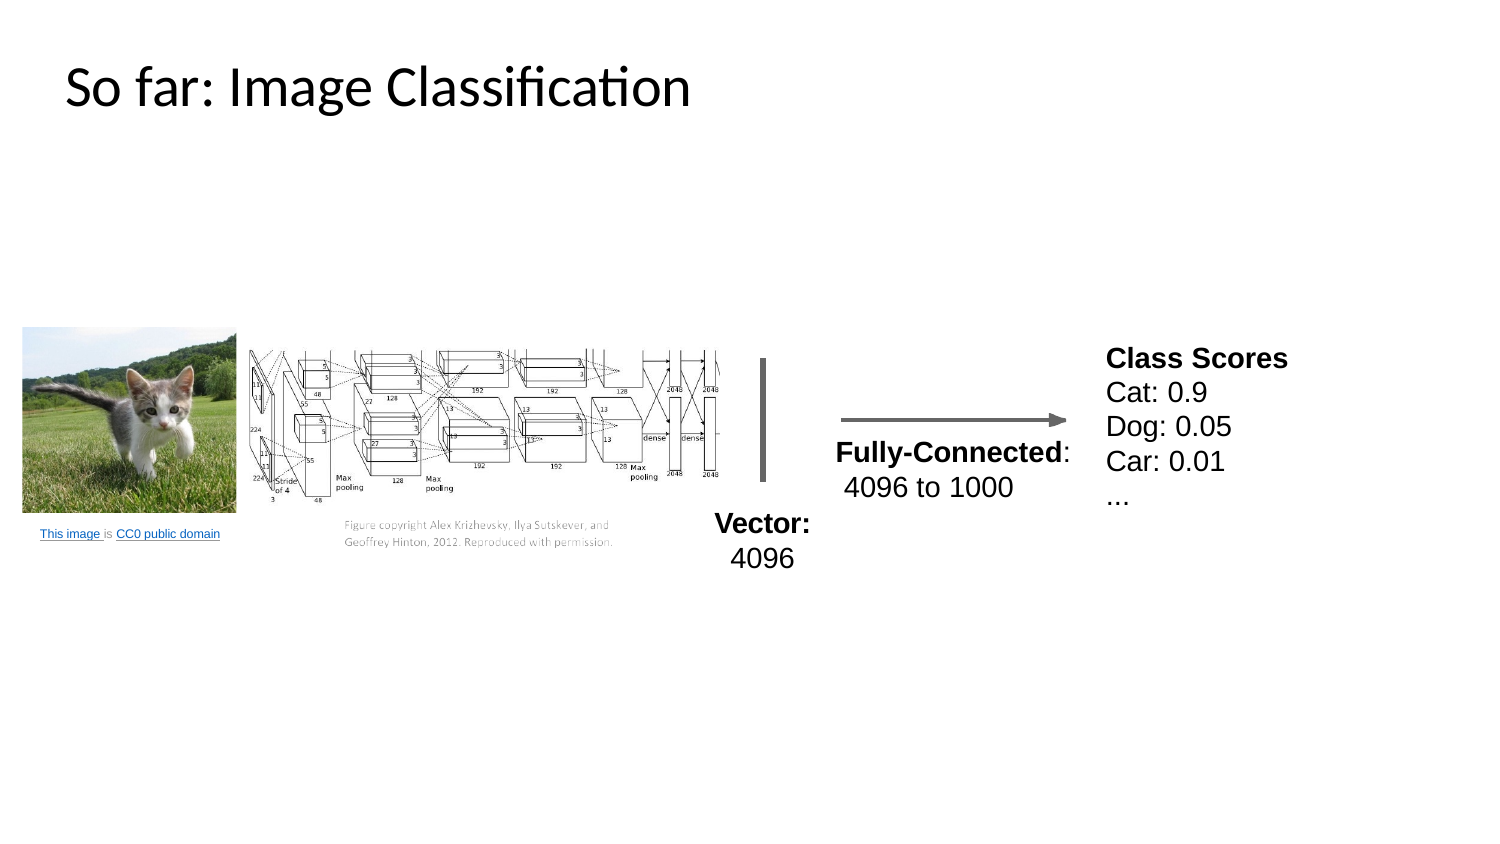

# So far: Image Classification

Class Scores
Cat: 0.9
Dog: 0.05
Car: 0.01
...

Fully-Connected:  4096 to 1000
Vector:
4096

This image is CC0 public domain

May 14, 2019
2